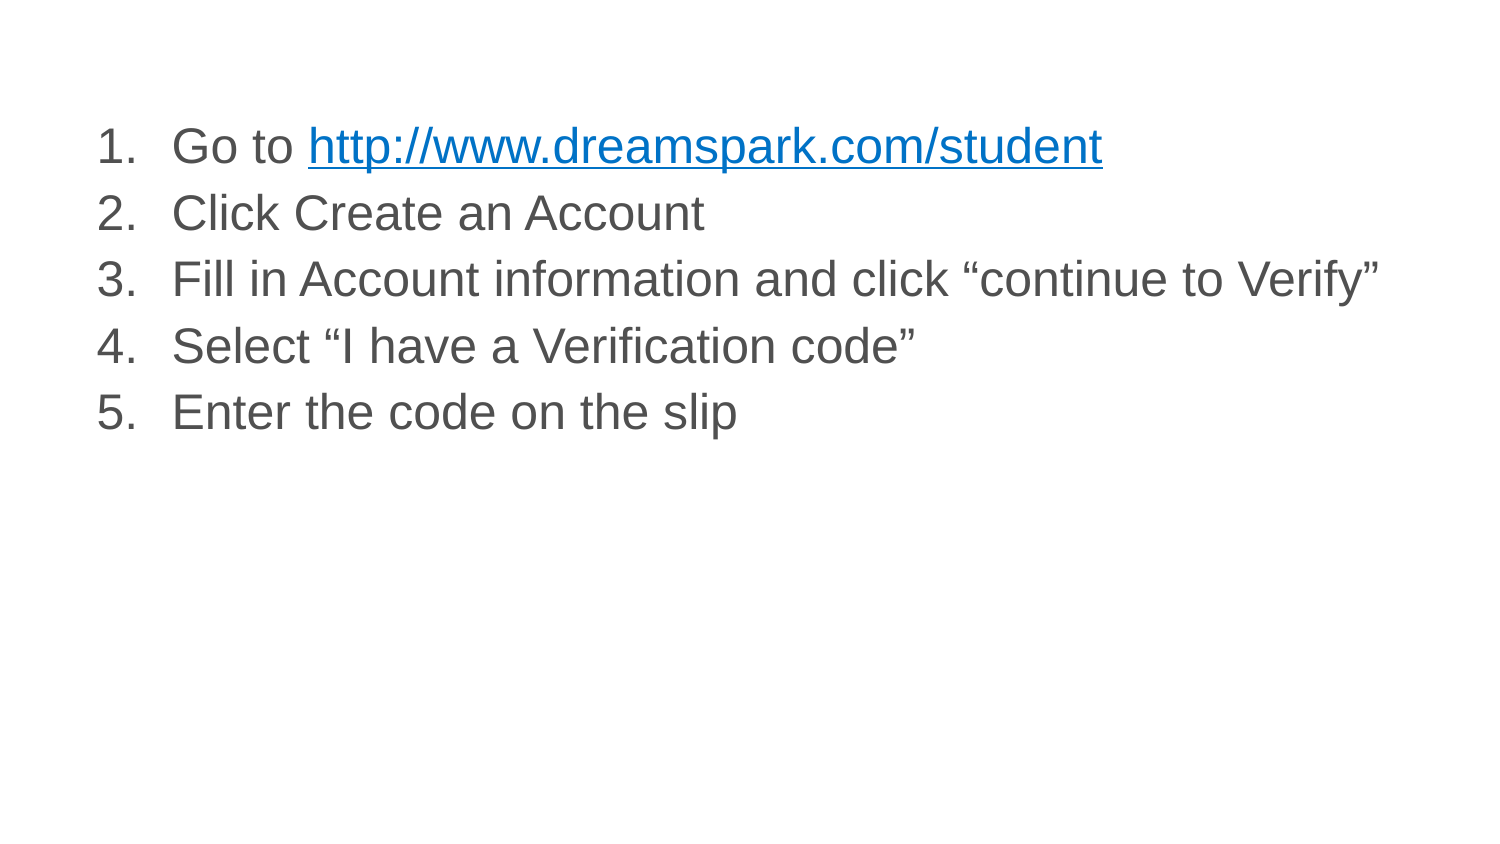

Go to http://www.dreamspark.com/student
Click Create an Account
Fill in Account information and click “continue to Verify”
Select “I have a Verification code”
Enter the code on the slip